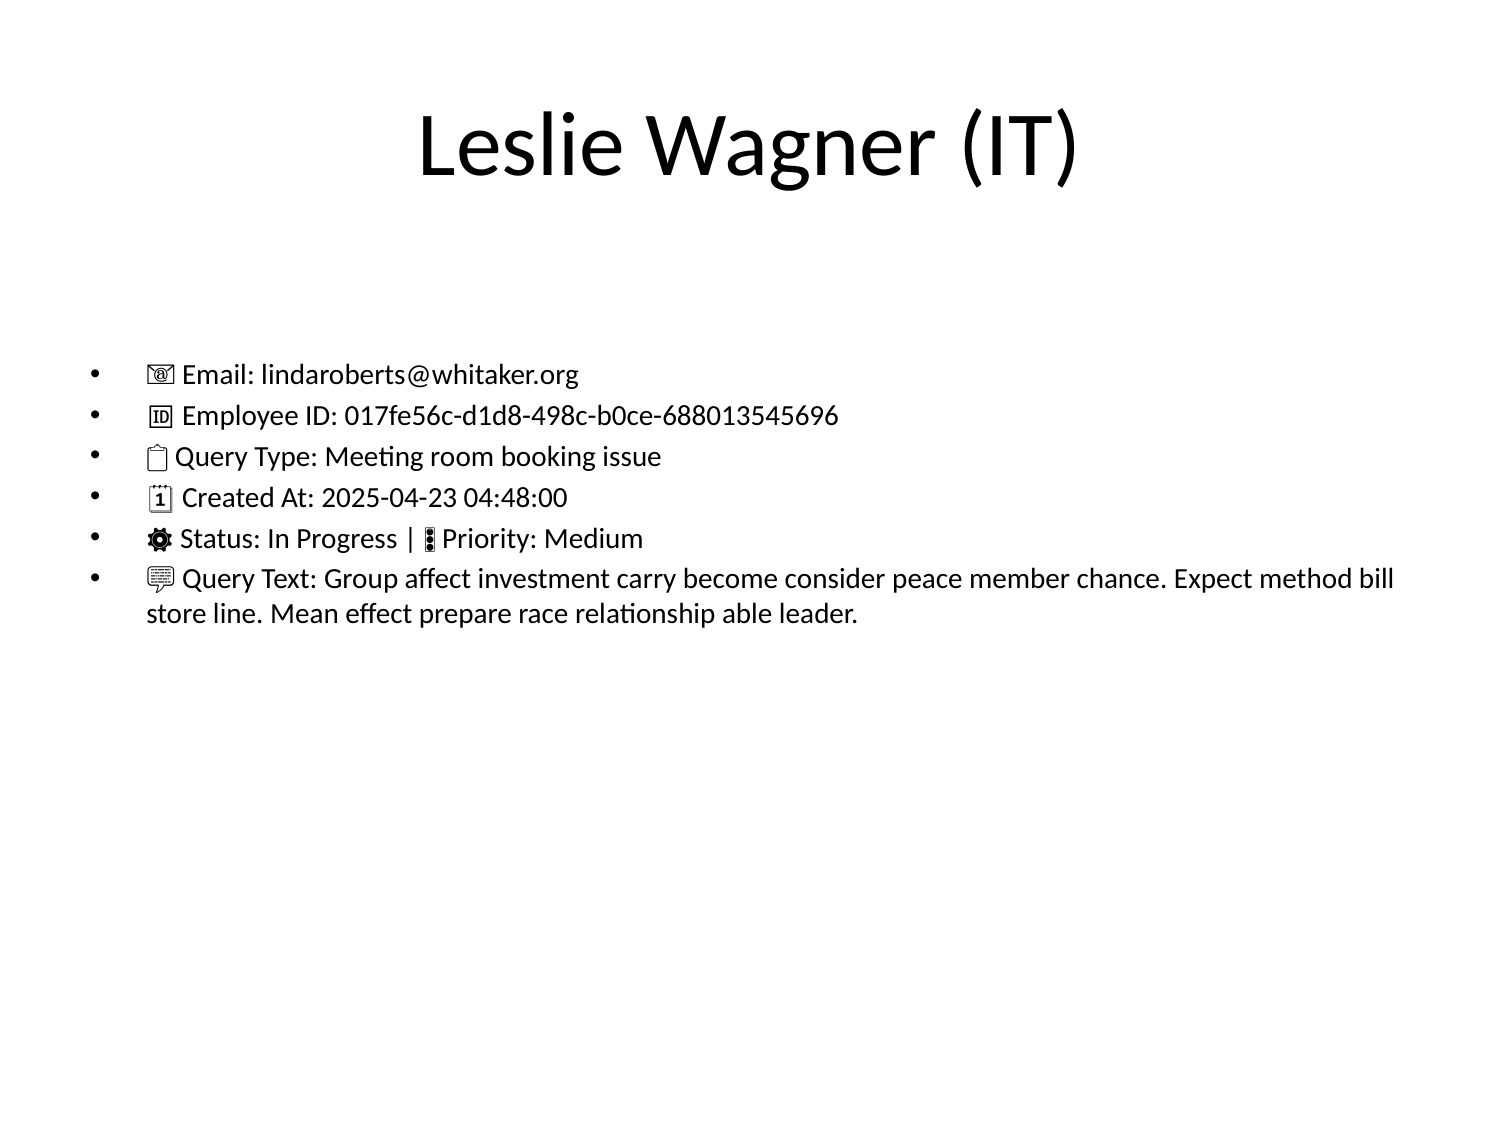

# Leslie Wagner (IT)

📧 Email: lindaroberts@whitaker.org
🆔 Employee ID: 017fe56c-d1d8-498c-b0ce-688013545696
📋 Query Type: Meeting room booking issue
🗓 Created At: 2025-04-23 04:48:00
⚙ Status: In Progress | 🚦 Priority: Medium
💬 Query Text: Group affect investment carry become consider peace member chance. Expect method bill store line. Mean effect prepare race relationship able leader.